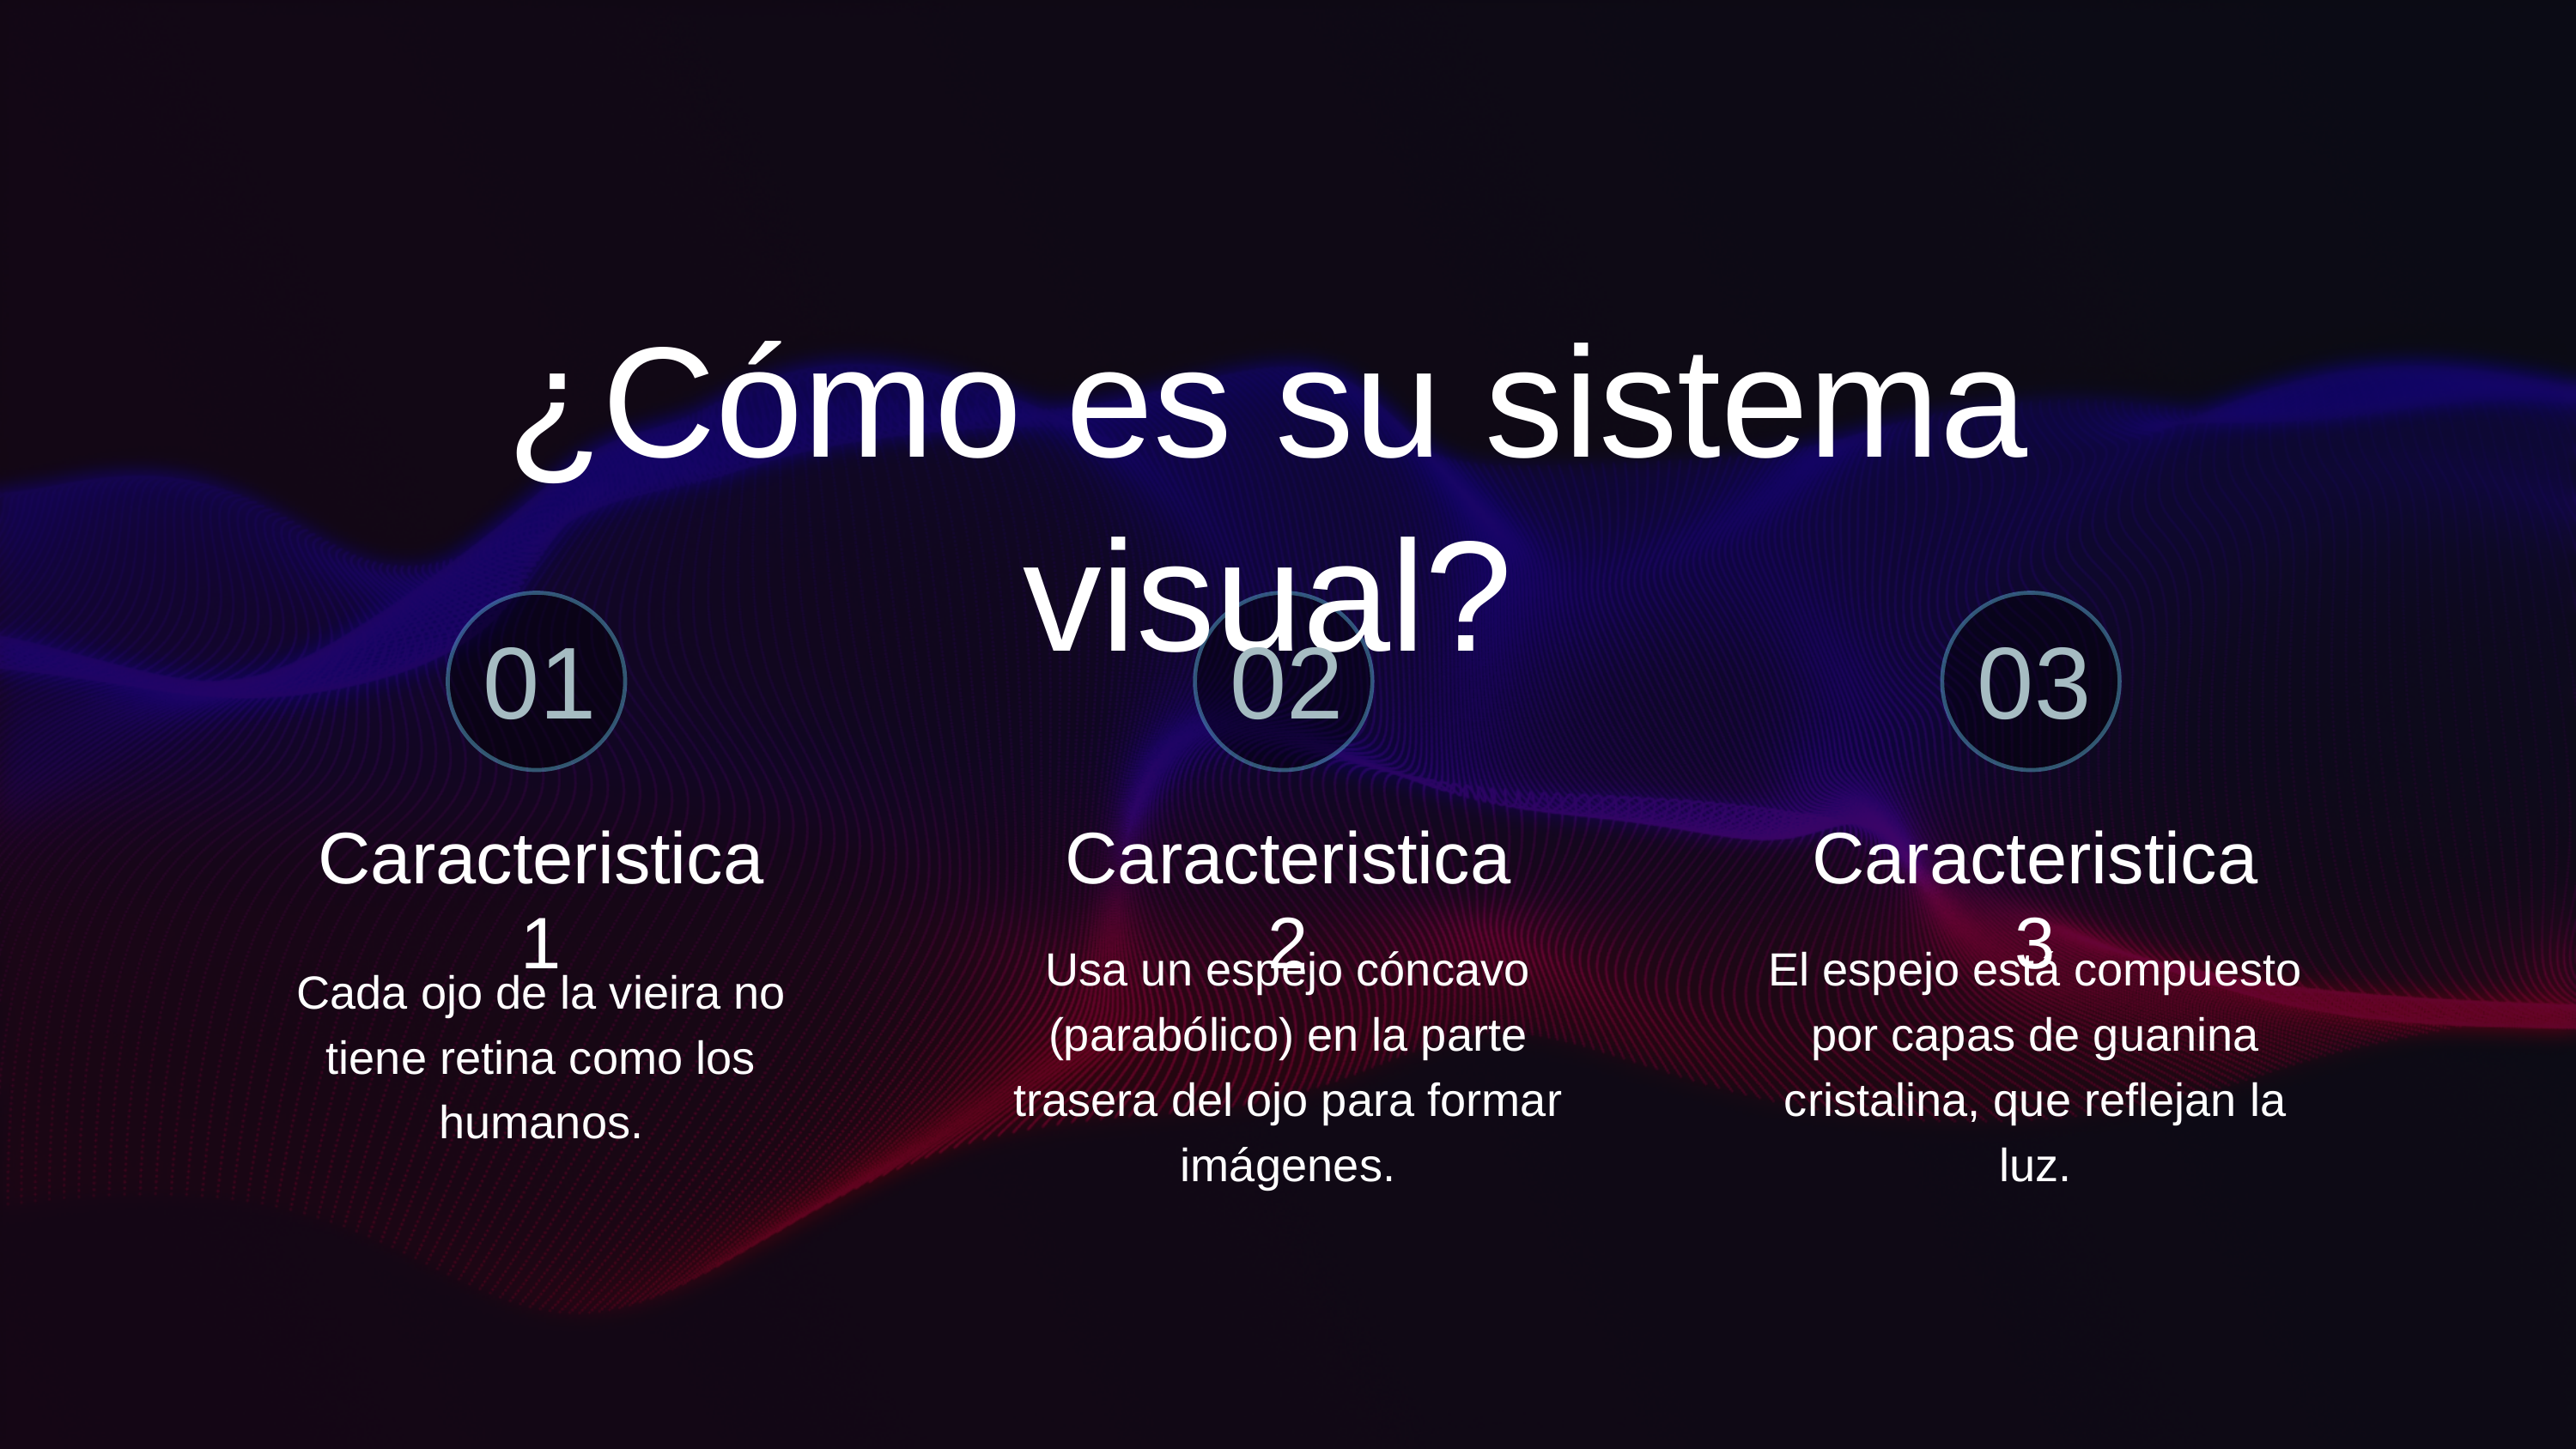

¿Cómo es su sistema visual?

01
02
03
Caracteristica 1
Caracteristica 2
Caracteristica 3
Usa un espejo cóncavo (parabólico) en la parte trasera del ojo para formar imágenes.
El espejo está compuesto por capas de guanina cristalina, que reflejan la luz.
Cada ojo de la vieira no tiene retina como los humanos.